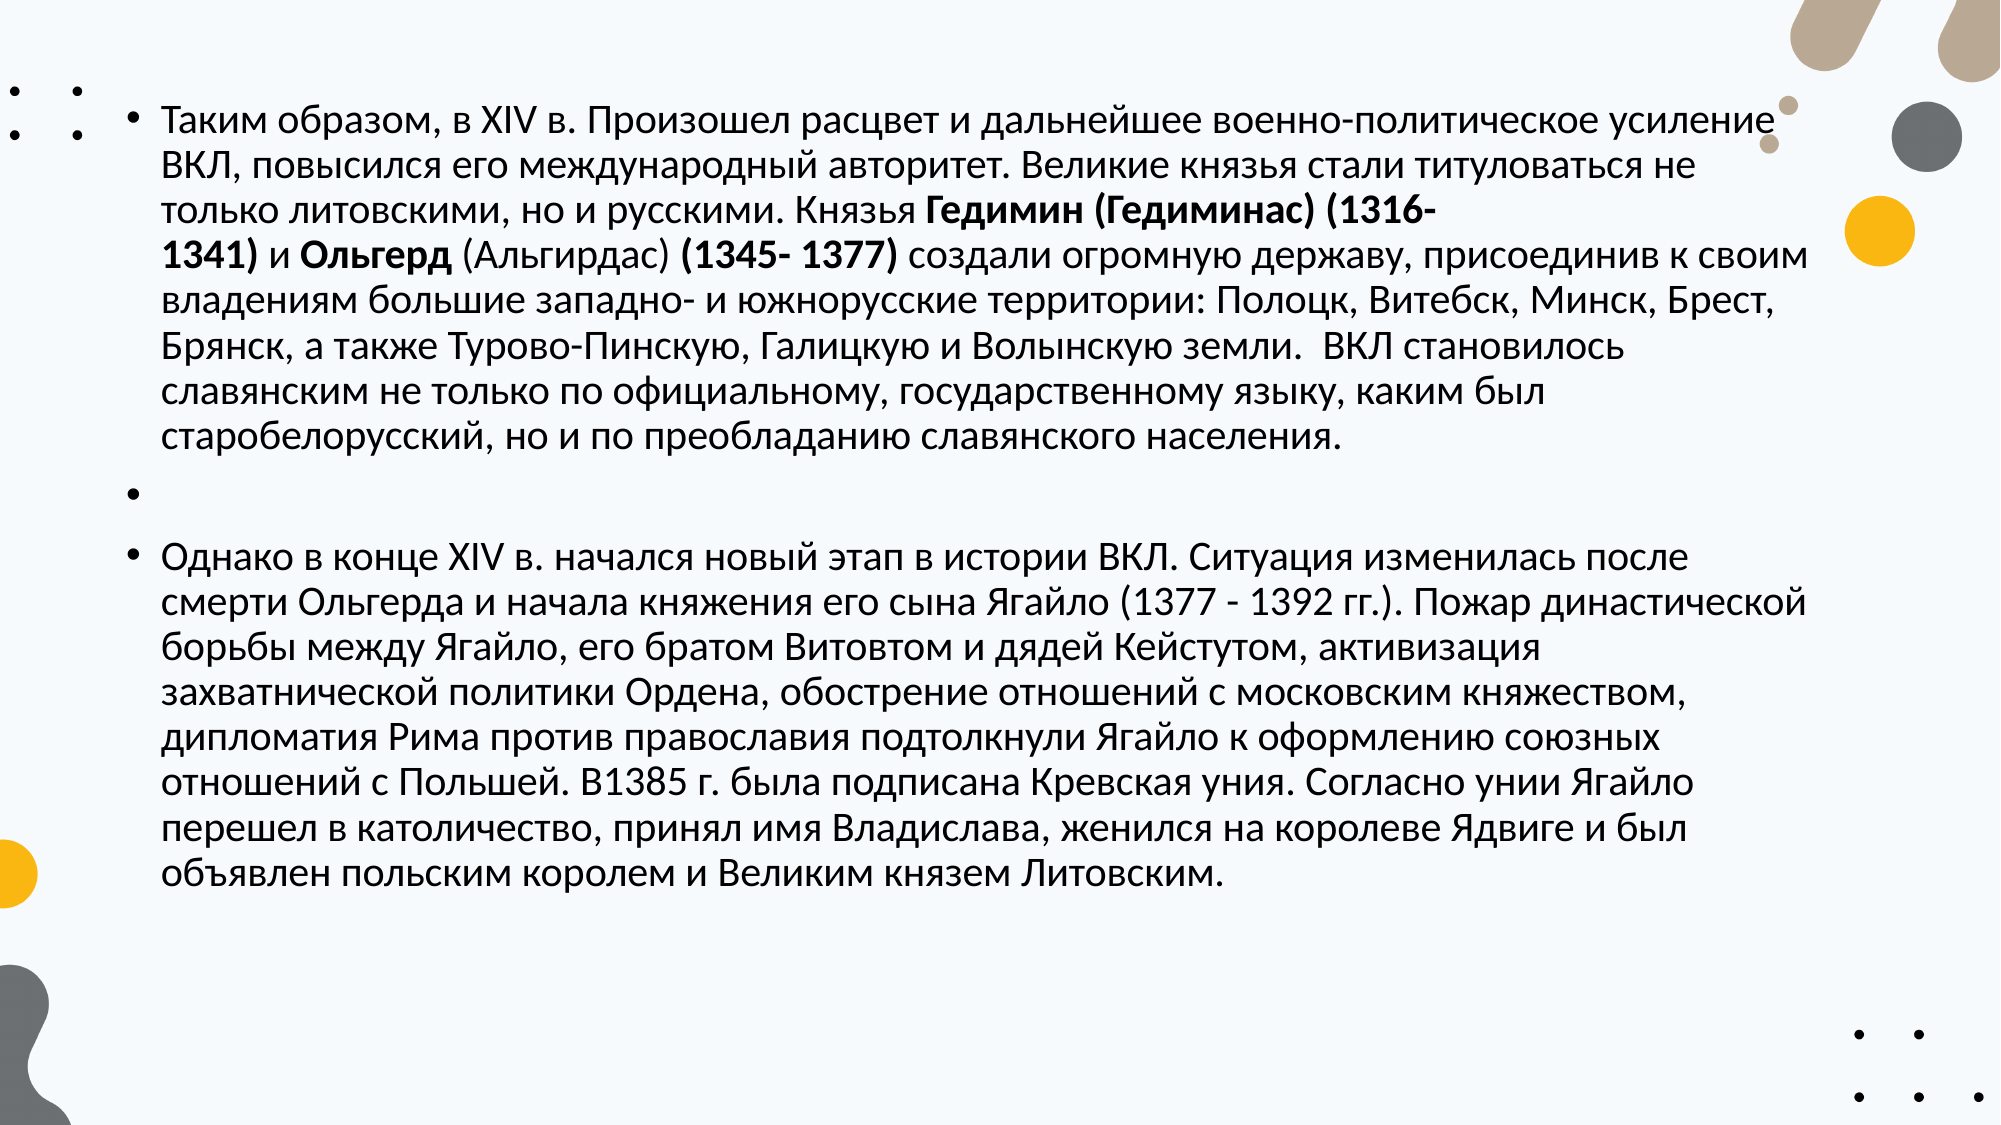

Таким образом, в XIV в. Произошел расцвет и дальнейшее военно-политическое усиление ВКЛ, повысился его международный авторитет. Великие князья стали титуловаться не только литовскими, но и русскими. Князья Гедимин (Гедиминас) (1316-1341) и Ольгерд (Альгирдас) (1345- 1377) создали огромную державу, присоединив к своим владениям большие западно- и южнорусские территории: Полоцк, Витебск, Минск, Брест, Брянск, а также Турово-Пинскую, Галицкую и Волынскую земли.  ВКЛ становилось славянским не только по официальному, государственному языку, каким был старобелорусский, но и по преобладанию славянского населения.

Однако в конце XIV в. начался новый этап в истории ВКЛ. Ситуация изменилась после смерти Ольгерда и начала княжения его сына Ягайло (1377 - 1392 гг.). Пожар династической борьбы между Ягайло, его братом Витовтом и дядей Кейстутом, активизация захватнической политики Ордена, обострение отношений с московским княжеством, дипломатия Рима против православия подтолкнули Ягайло к оформлению союзных отношений с Польшей. В1385 г. была подписана Кревская уния. Согласно унии Ягайло перешел в католичество, принял имя Владислава, женился на королеве Ядвиге и был объявлен польским королем и Великим князем Литовским.